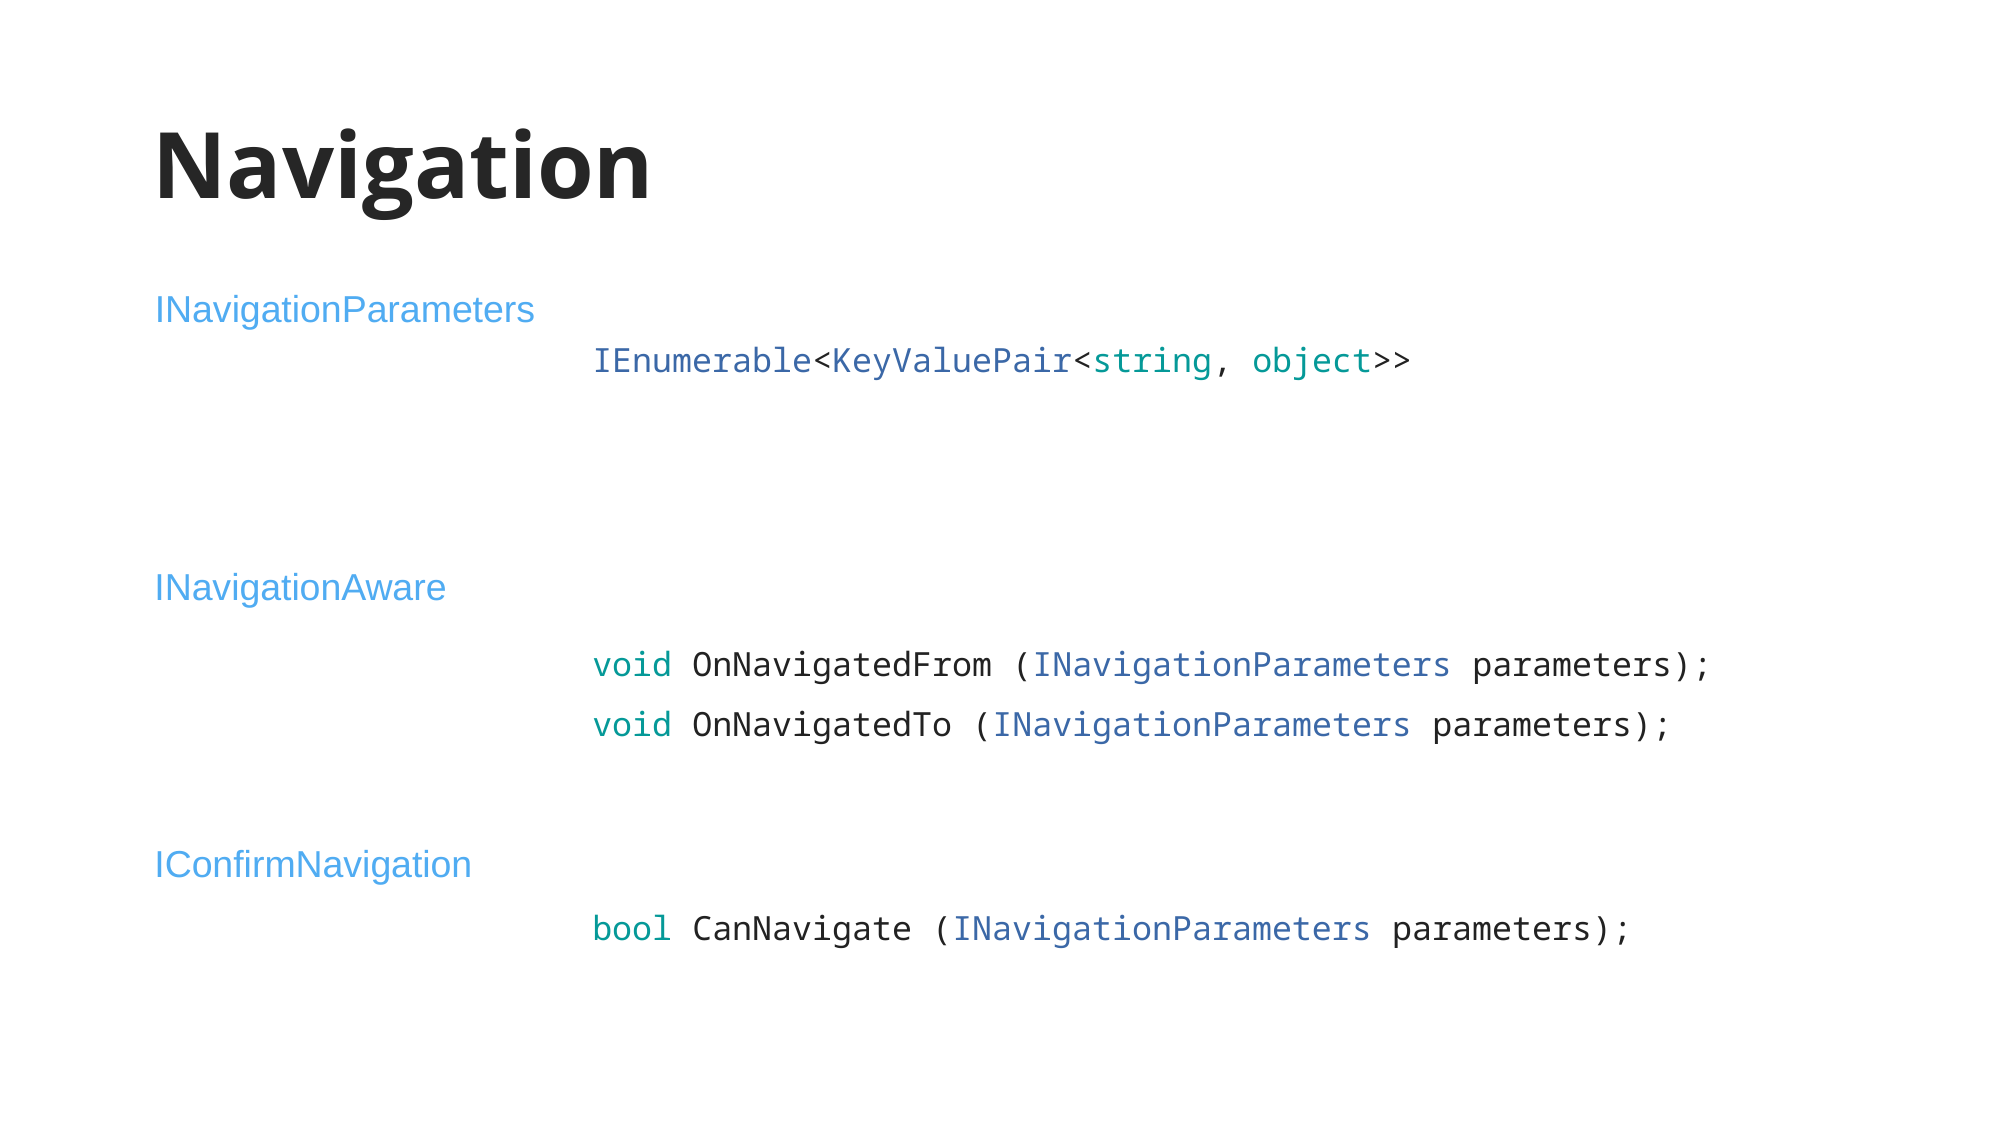

# Navigation
INavigationParameters
IEnumerable<KeyValuePair<string, object>>
INavigationAware
void OnNavigatedFrom (INavigationParameters parameters);
void OnNavigatedTo (INavigationParameters parameters);
IConfirmNavigation
bool CanNavigate (INavigationParameters parameters);